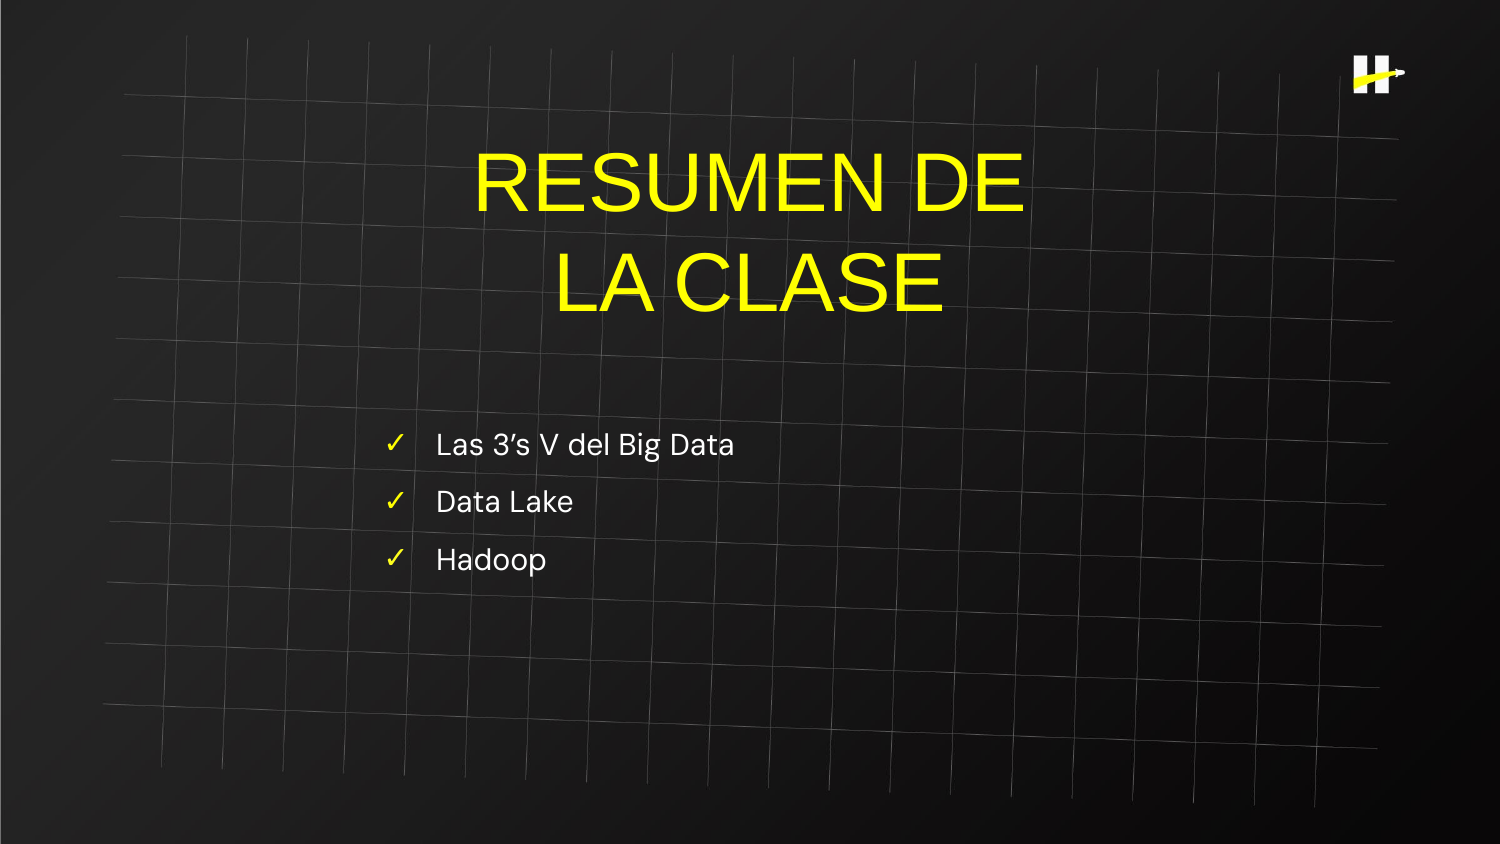

RESUMEN DE
LA CLASE
Las 3’s V del Big Data
Data Lake
Hadoop